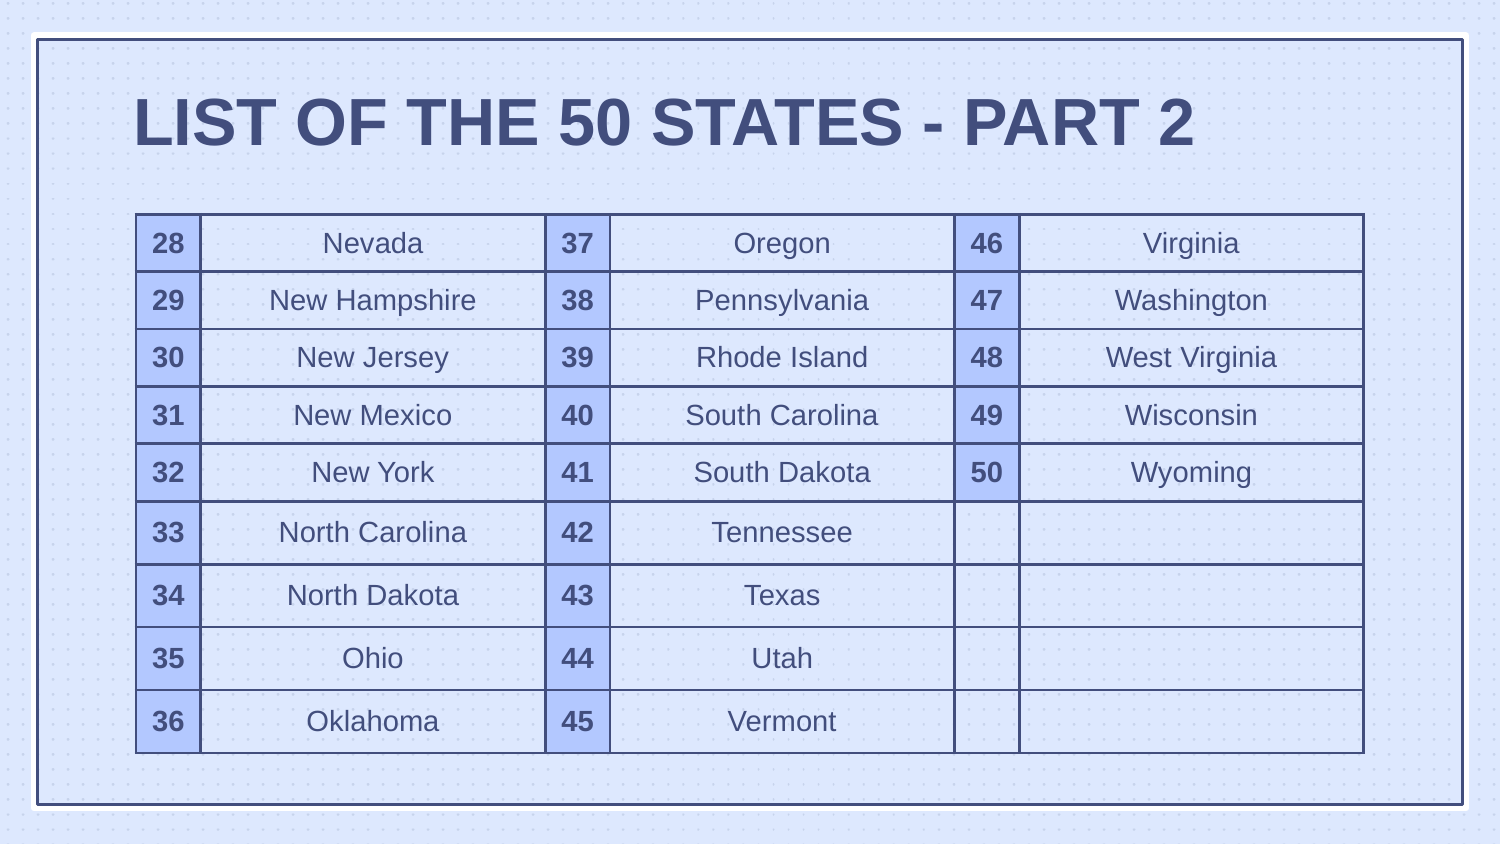

# LIST OF THE 50 STATES - PART 2
| 28 | Nevada | 37 | Oregon | 46 | Virginia |
| --- | --- | --- | --- | --- | --- |
| 29 | New Hampshire | 38 | Pennsylvania | 47 | Washington |
| 30 | New Jersey | 39 | Rhode Island | 48 | West Virginia |
| 31 | New Mexico | 40 | South Carolina | 49 | Wisconsin |
| 32 | New York | 41 | South Dakota | 50 | Wyoming |
| 33 | North Carolina | 42 | Tennessee |  |  |
| 34 | North Dakota | 43 | Texas |  |  |
| 35 | Ohio | 44 | Utah |  |  |
| 36 | Oklahoma | 45 | Vermont |  |  |